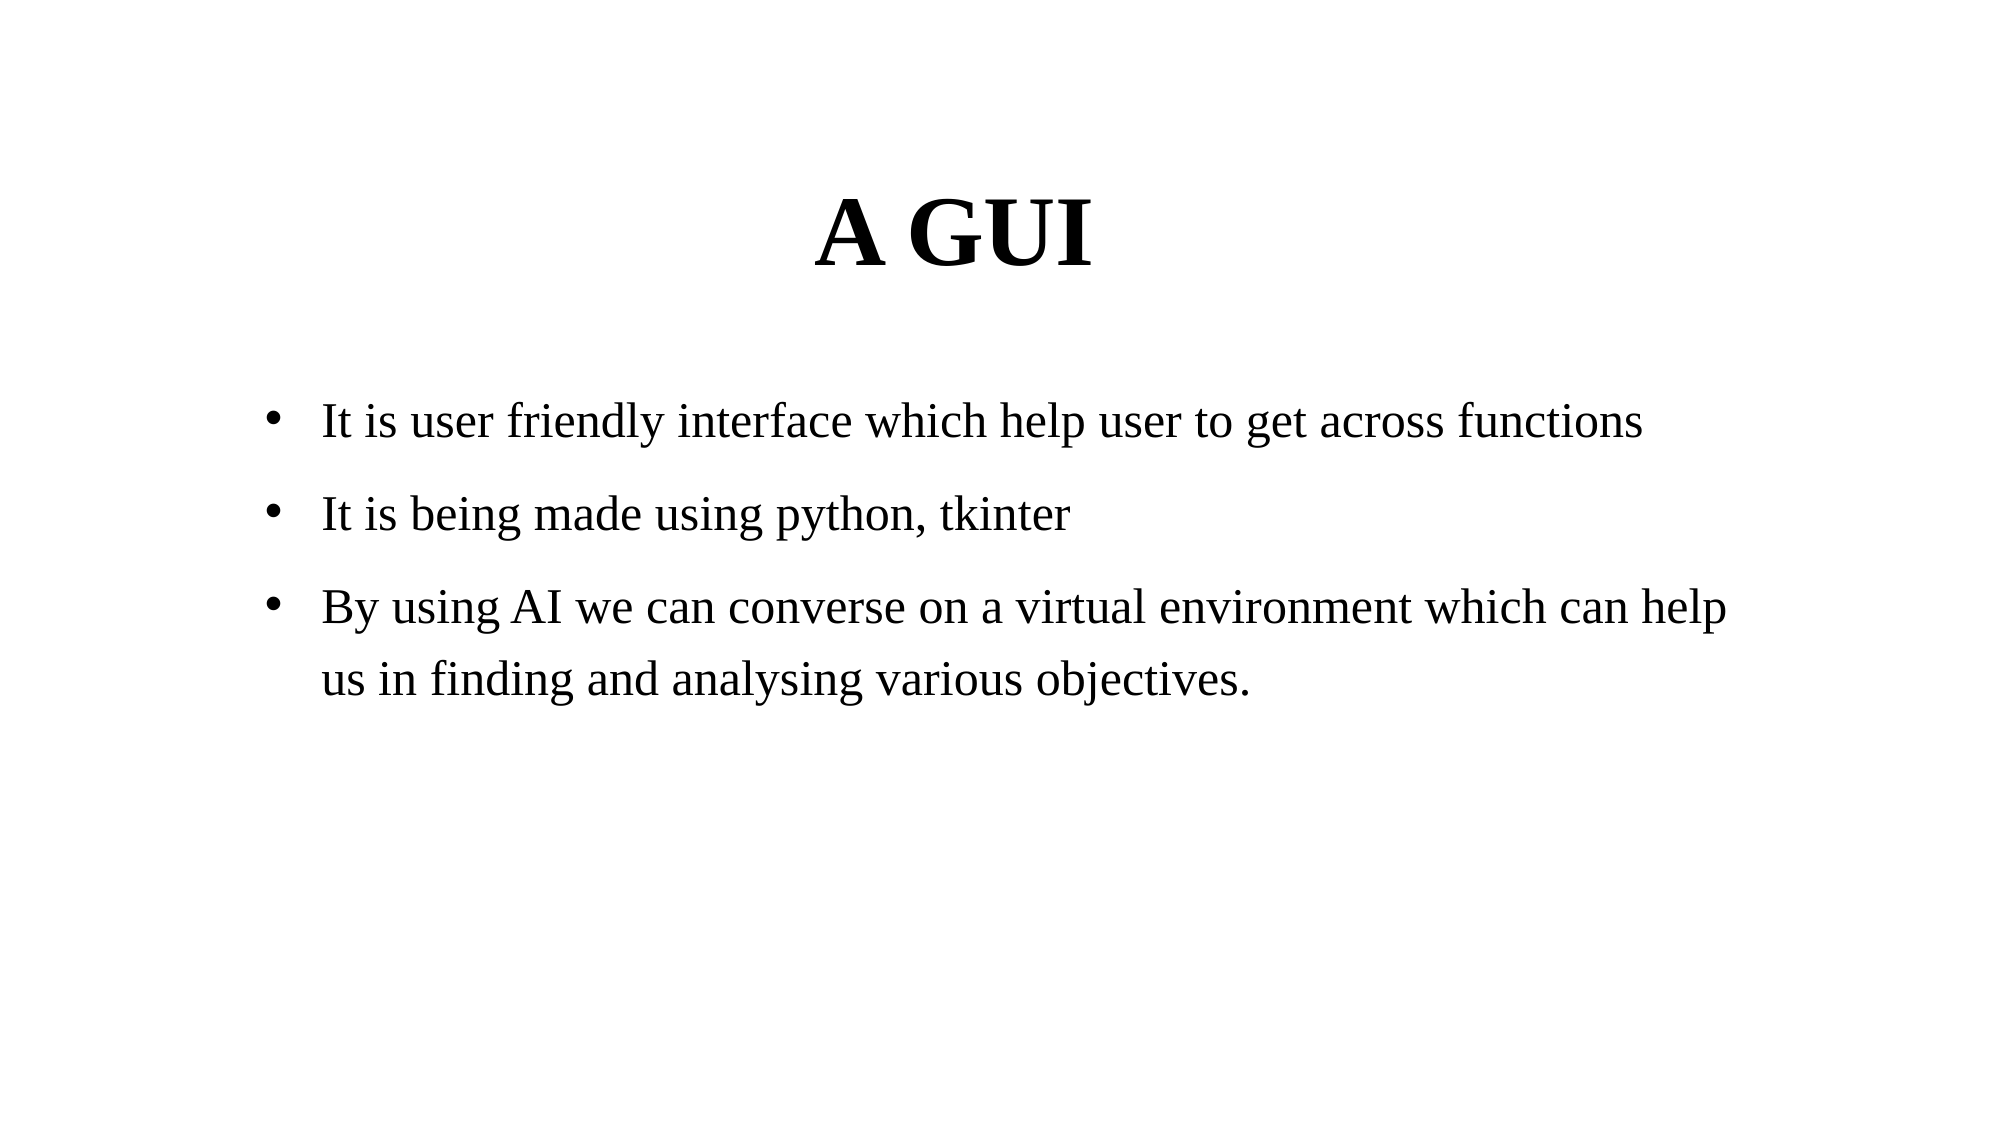

# A GUI
It is user friendly interface which help user to get across functions
It is being made using python, tkinter
By using AI we can converse on a virtual environment which can help us in finding and analysing various objectives.